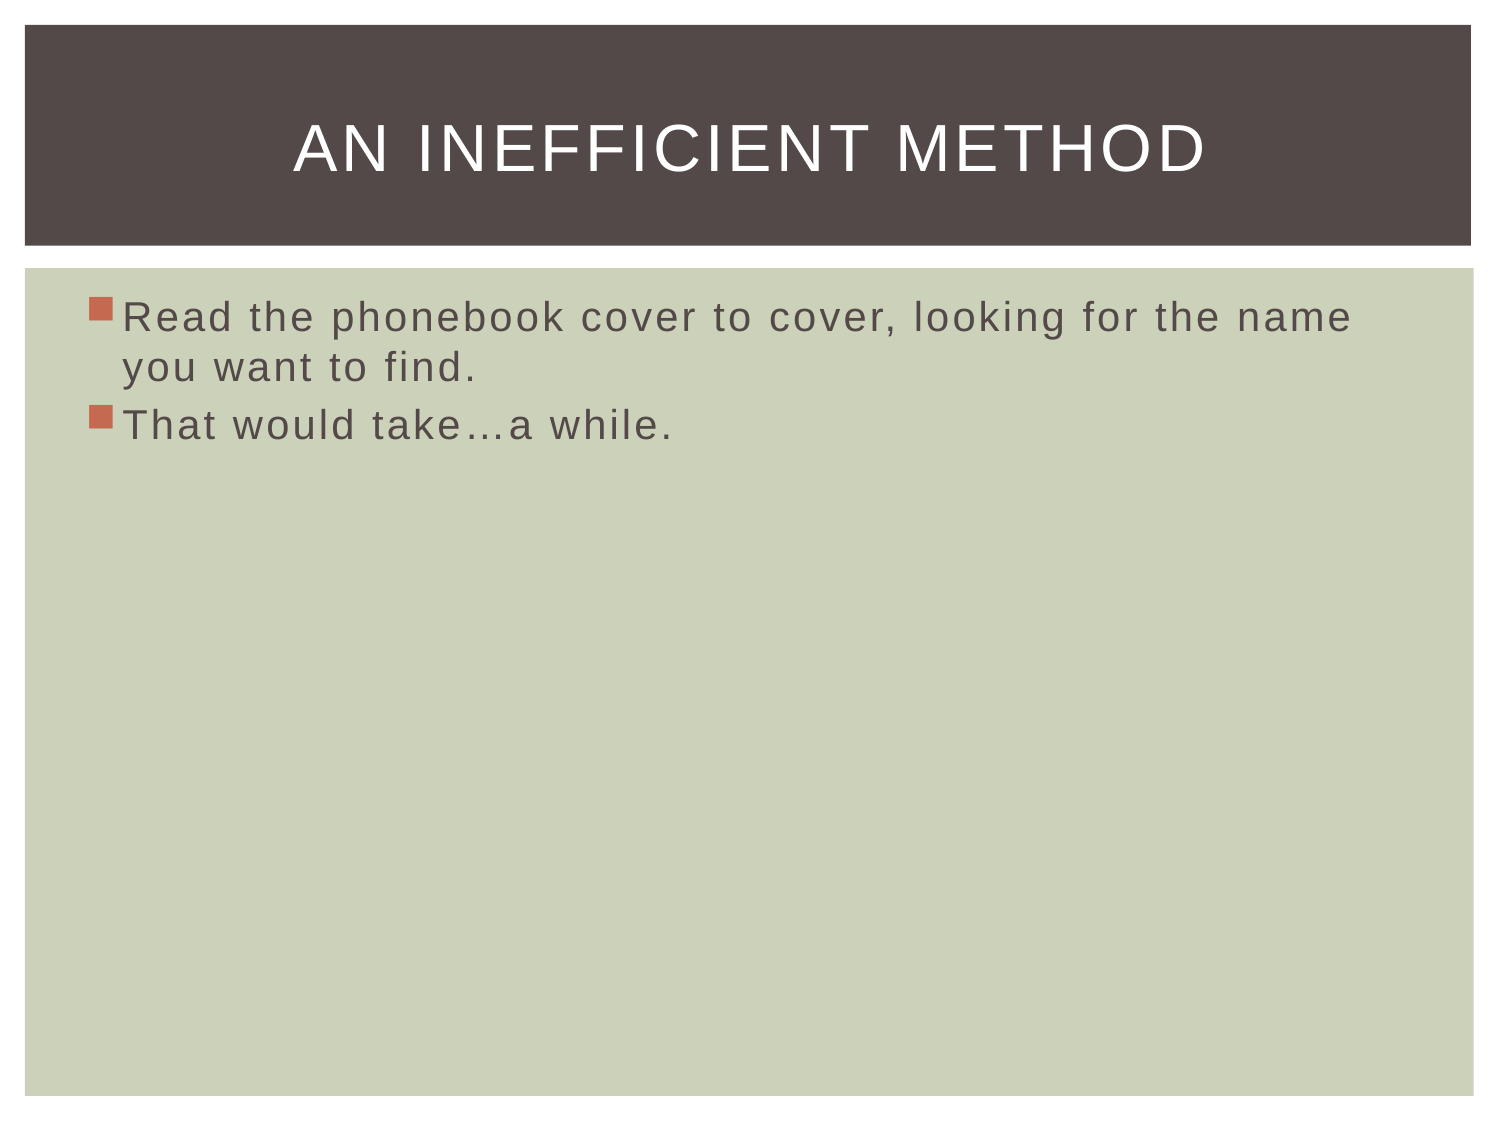

# An Inefficient Method
Read the phonebook cover to cover, looking for the name you want to find.
That would take…a while.